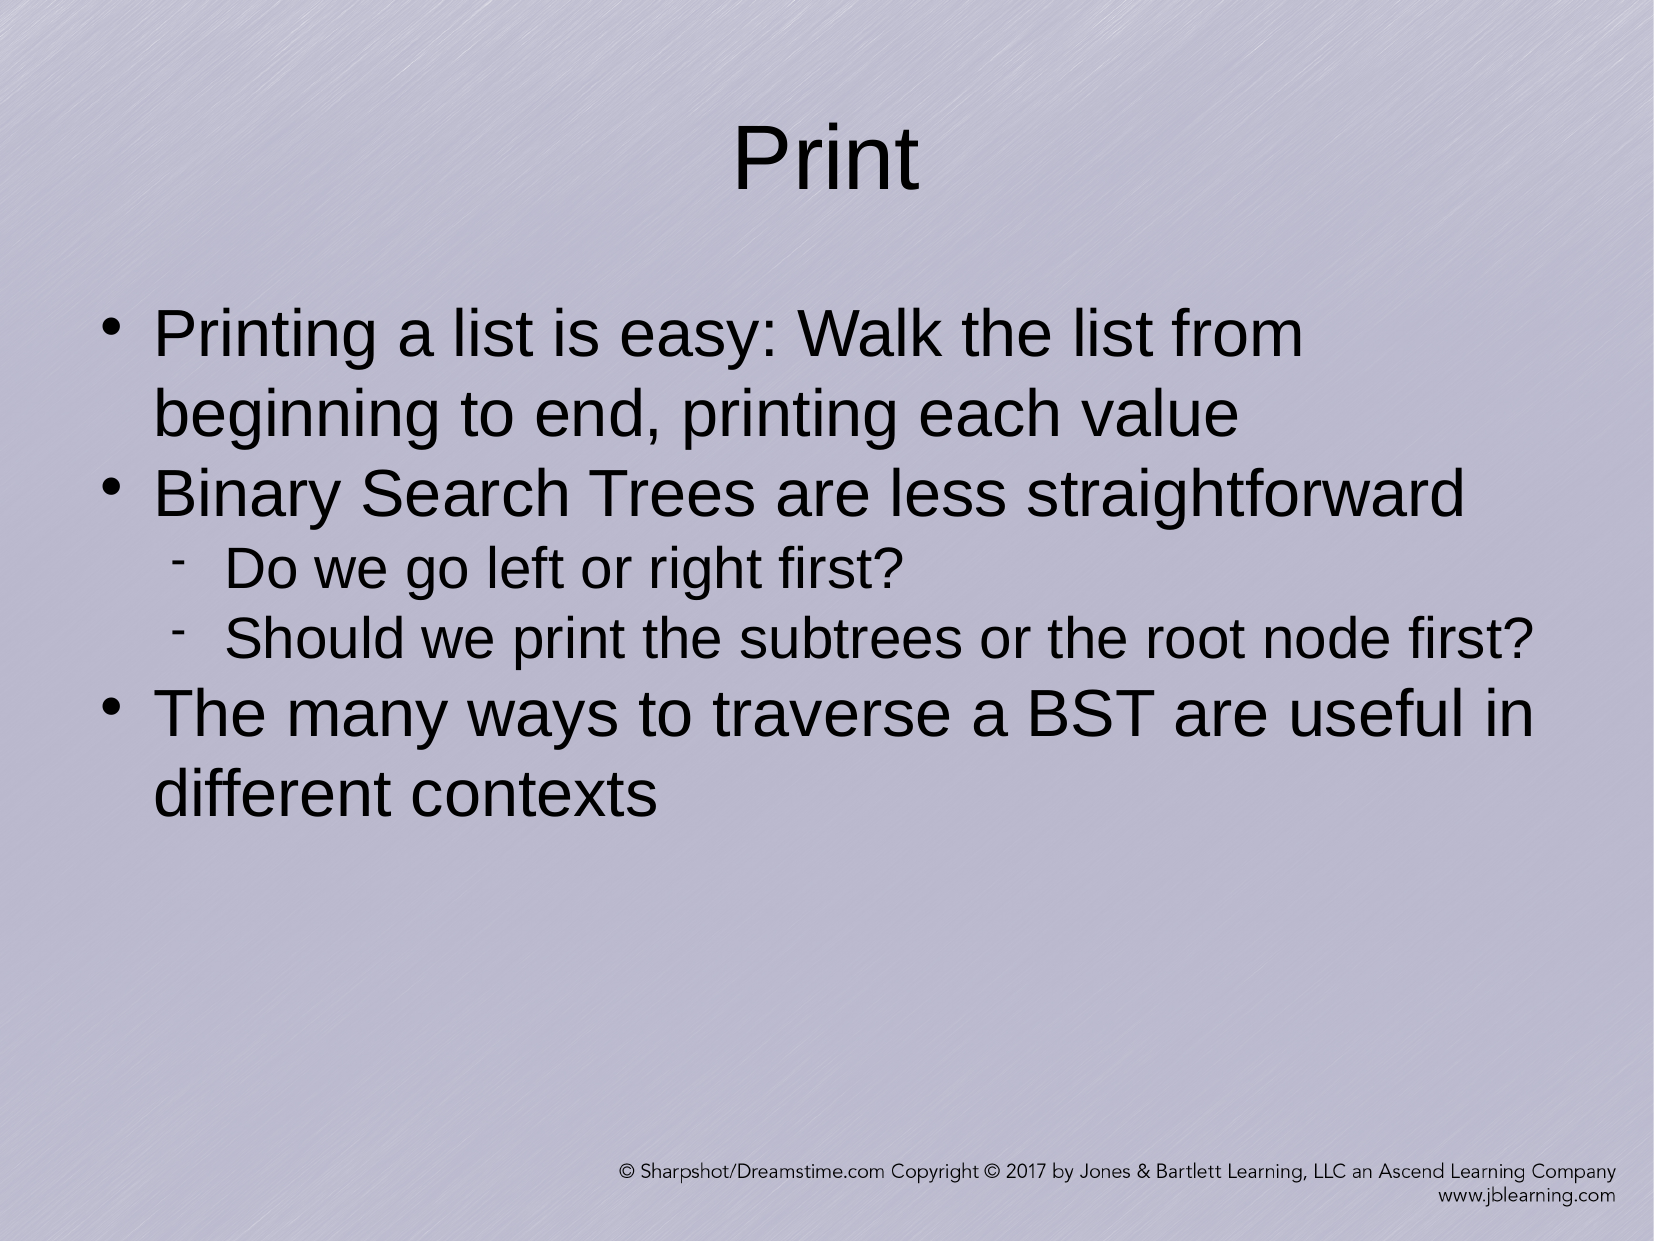

Print
Printing a list is easy: Walk the list from beginning to end, printing each value
Binary Search Trees are less straightforward
Do we go left or right first?
Should we print the subtrees or the root node first?
The many ways to traverse a BST are useful in different contexts